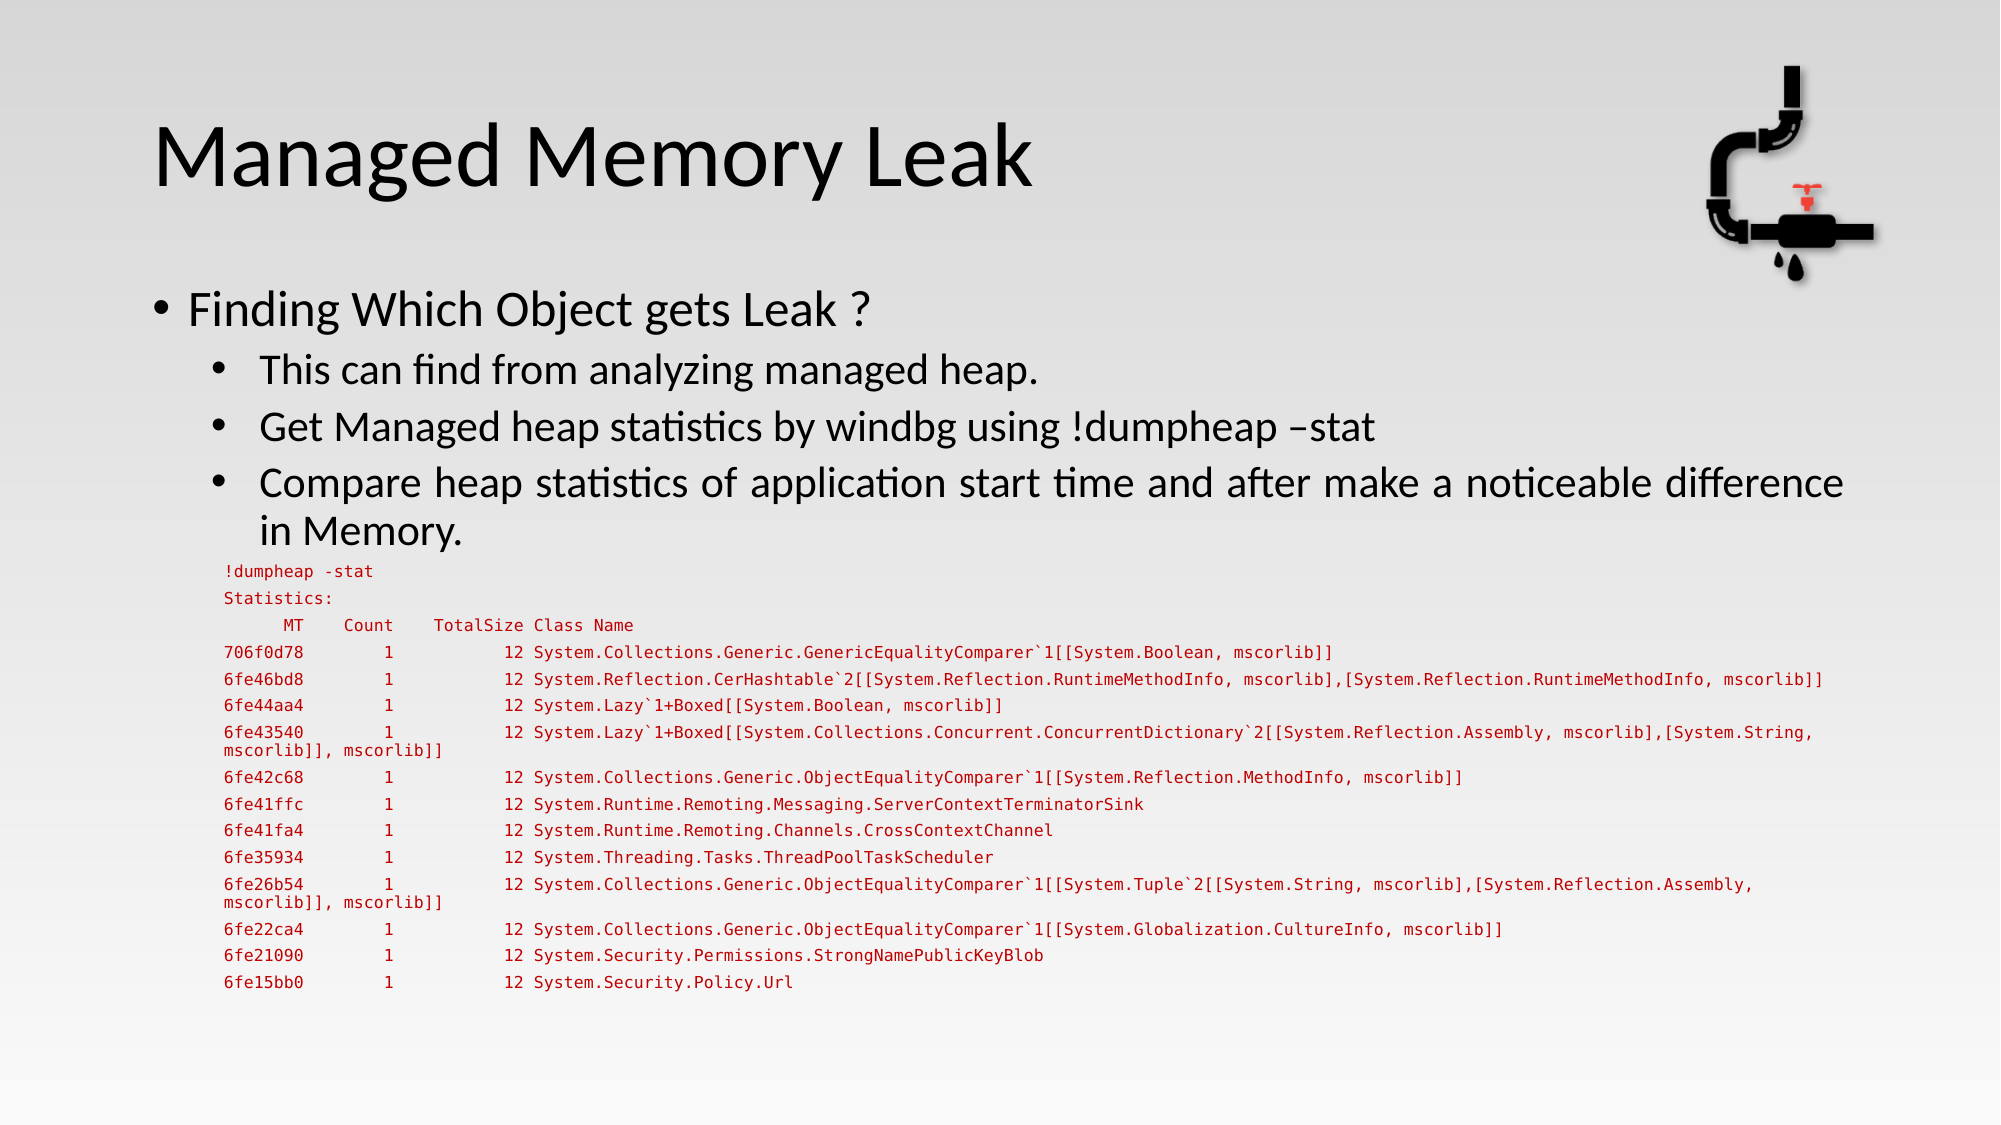

# Managed Memory Leak

Finding Which Object gets Leak ?
This can find from analyzing managed heap.
Get Managed heap statistics by windbg using !dumpheap –stat
Compare heap statistics of application start time and after make a noticeable difference in Memory.
!dumpheap -stat
Statistics:
      MT    Count    TotalSize Class Name
706f0d78        1           12 System.Collections.Generic.GenericEqualityComparer`1[[System.Boolean, mscorlib]]
6fe46bd8        1           12 System.Reflection.CerHashtable`2[[System.Reflection.RuntimeMethodInfo, mscorlib],[System.Reflection.RuntimeMethodInfo, mscorlib]]
6fe44aa4        1           12 System.Lazy`1+Boxed[[System.Boolean, mscorlib]]
6fe43540        1           12 System.Lazy`1+Boxed[[System.Collections.Concurrent.ConcurrentDictionary`2[[System.Reflection.Assembly, mscorlib],[System.String, mscorlib]], mscorlib]]
6fe42c68        1           12 System.Collections.Generic.ObjectEqualityComparer`1[[System.Reflection.MethodInfo, mscorlib]]
6fe41ffc        1           12 System.Runtime.Remoting.Messaging.ServerContextTerminatorSink
6fe41fa4        1           12 System.Runtime.Remoting.Channels.CrossContextChannel
6fe35934        1           12 System.Threading.Tasks.ThreadPoolTaskScheduler
6fe26b54        1           12 System.Collections.Generic.ObjectEqualityComparer`1[[System.Tuple`2[[System.String, mscorlib],[System.Reflection.Assembly, mscorlib]], mscorlib]]
6fe22ca4        1           12 System.Collections.Generic.ObjectEqualityComparer`1[[System.Globalization.CultureInfo, mscorlib]]
6fe21090        1           12 System.Security.Permissions.StrongNamePublicKeyBlob
6fe15bb0        1           12 System.Security.Policy.Url